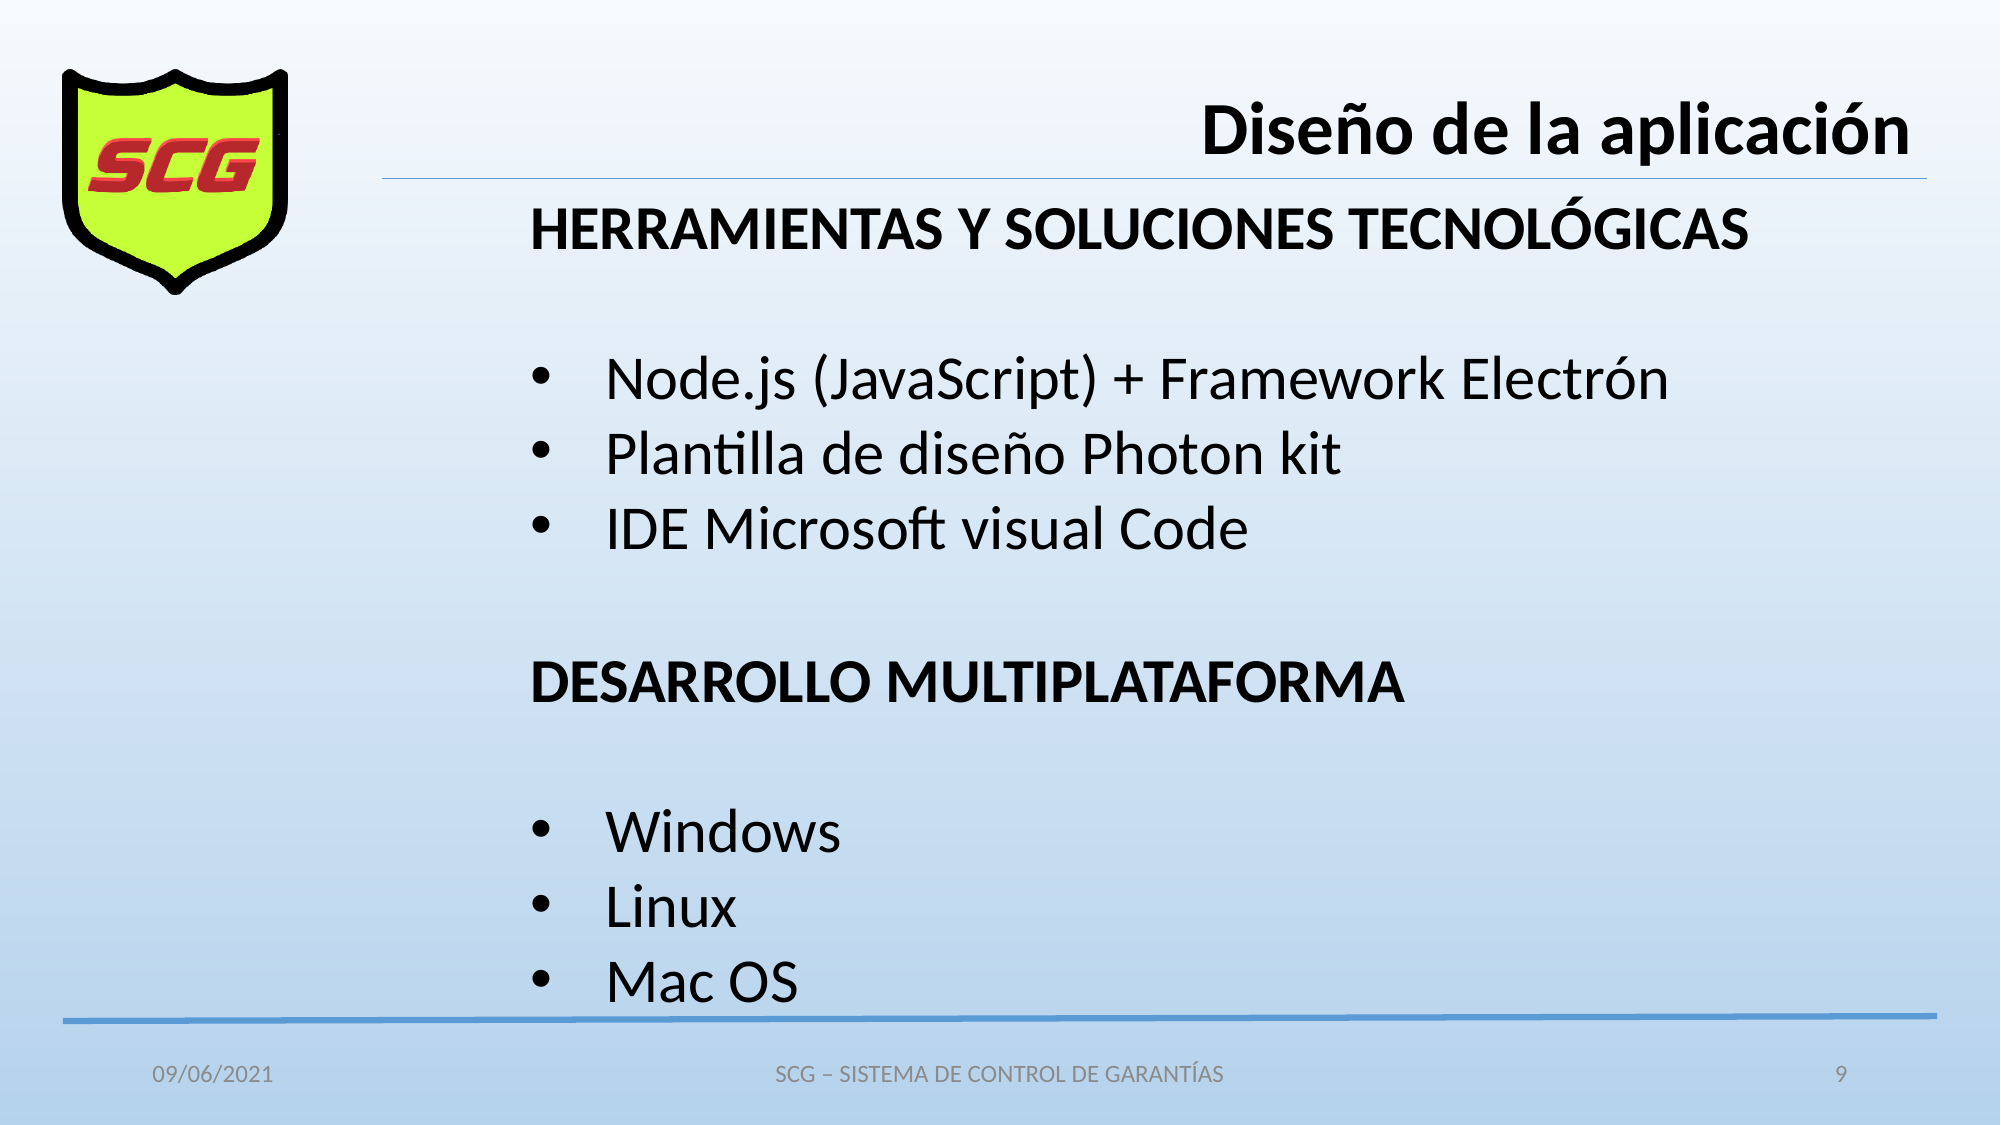

Diseño de la aplicación
HERRAMIENTAS Y SOLUCIONES TECNOLÓGICAS

Node.js (JavaScript) + Framework Electrón
Plantilla de diseño Photon kit
IDE Microsoft visual Code
DESARROLLO MULTIPLATAFORMA

Windows
Linux
Mac OS

09/06/2021
SCG – SISTEMA DE CONTROL DE GARANTÍAS
9